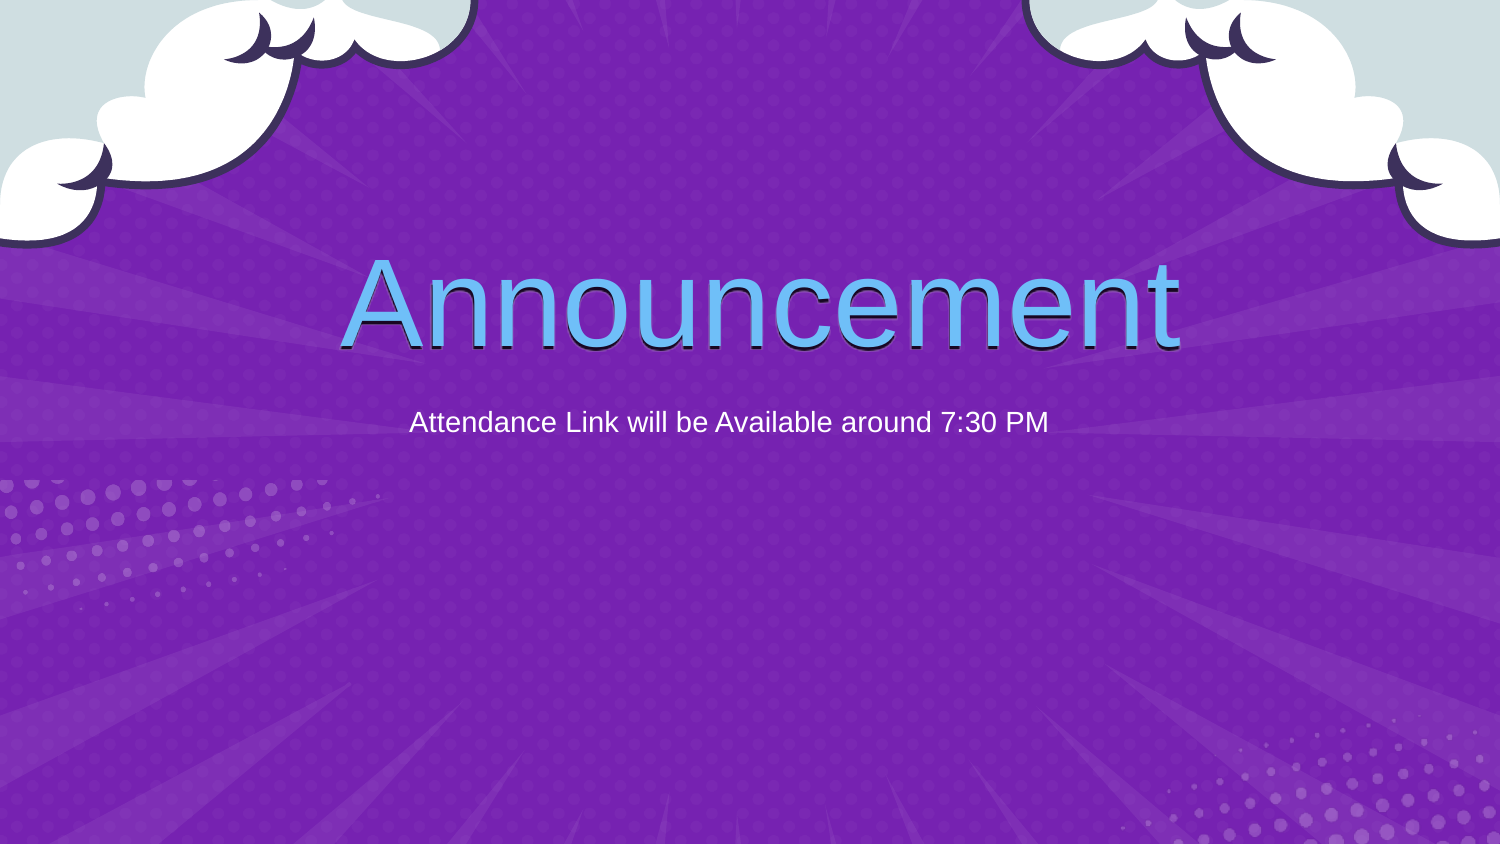

# Announcement
Attendance Link will be Available around 7:30 PM